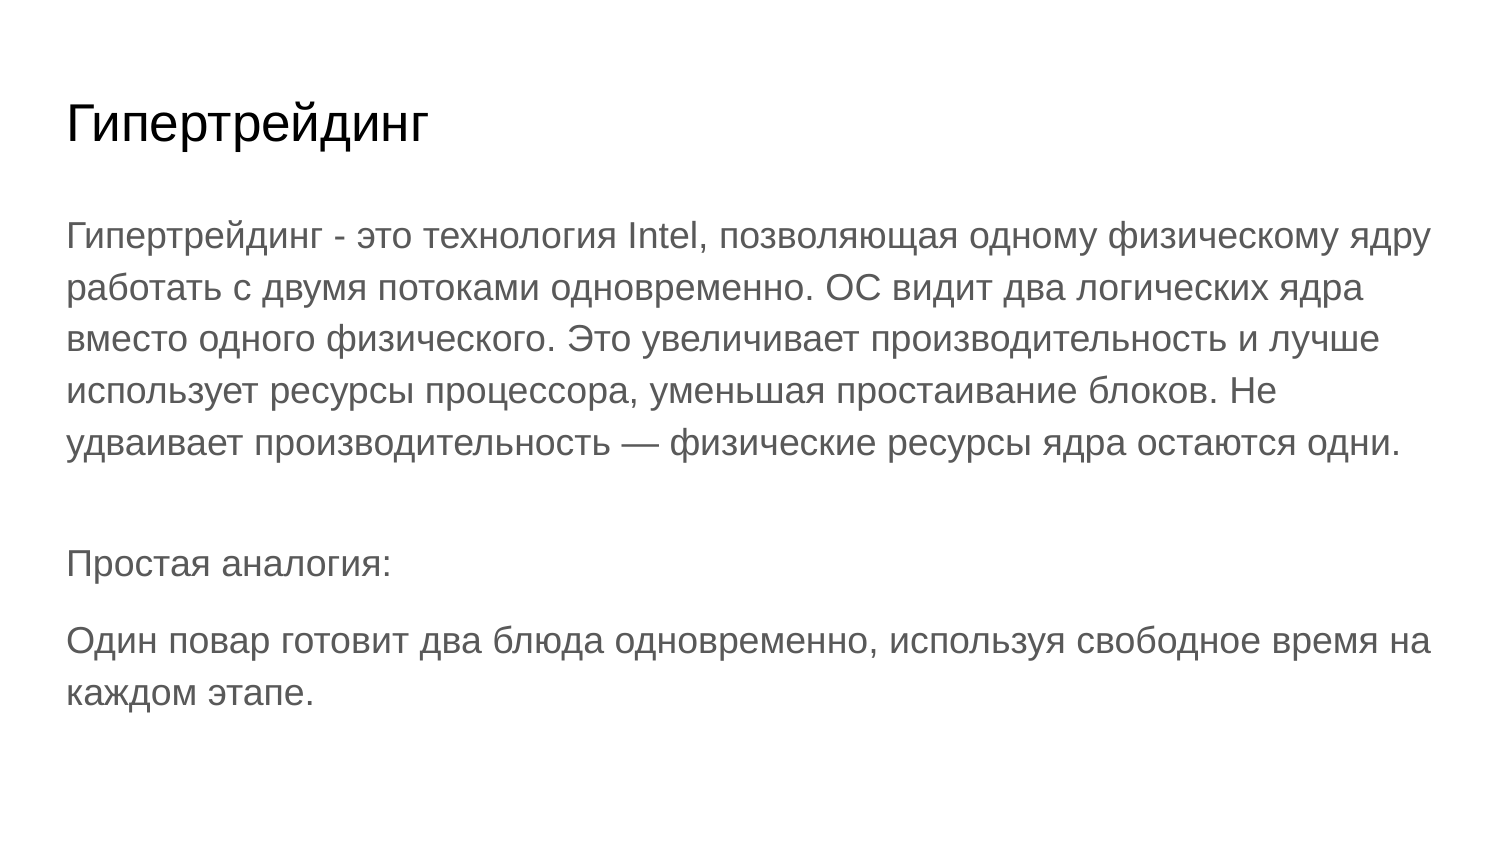

# Гипертрейдинг
Гипертрейдинг - это технология Intel, позволяющая одному физическому ядру работать с двумя потоками одновременно. ОС видит два логических ядра вместо одного физического. Это увеличивает производительность и лучше использует ресурсы процессора, уменьшая простаивание блоков. Не удваивает производительность — физические ресурсы ядра остаются одни.
Простая аналогия:
Один повар готовит два блюда одновременно, используя свободное время на каждом этапе.